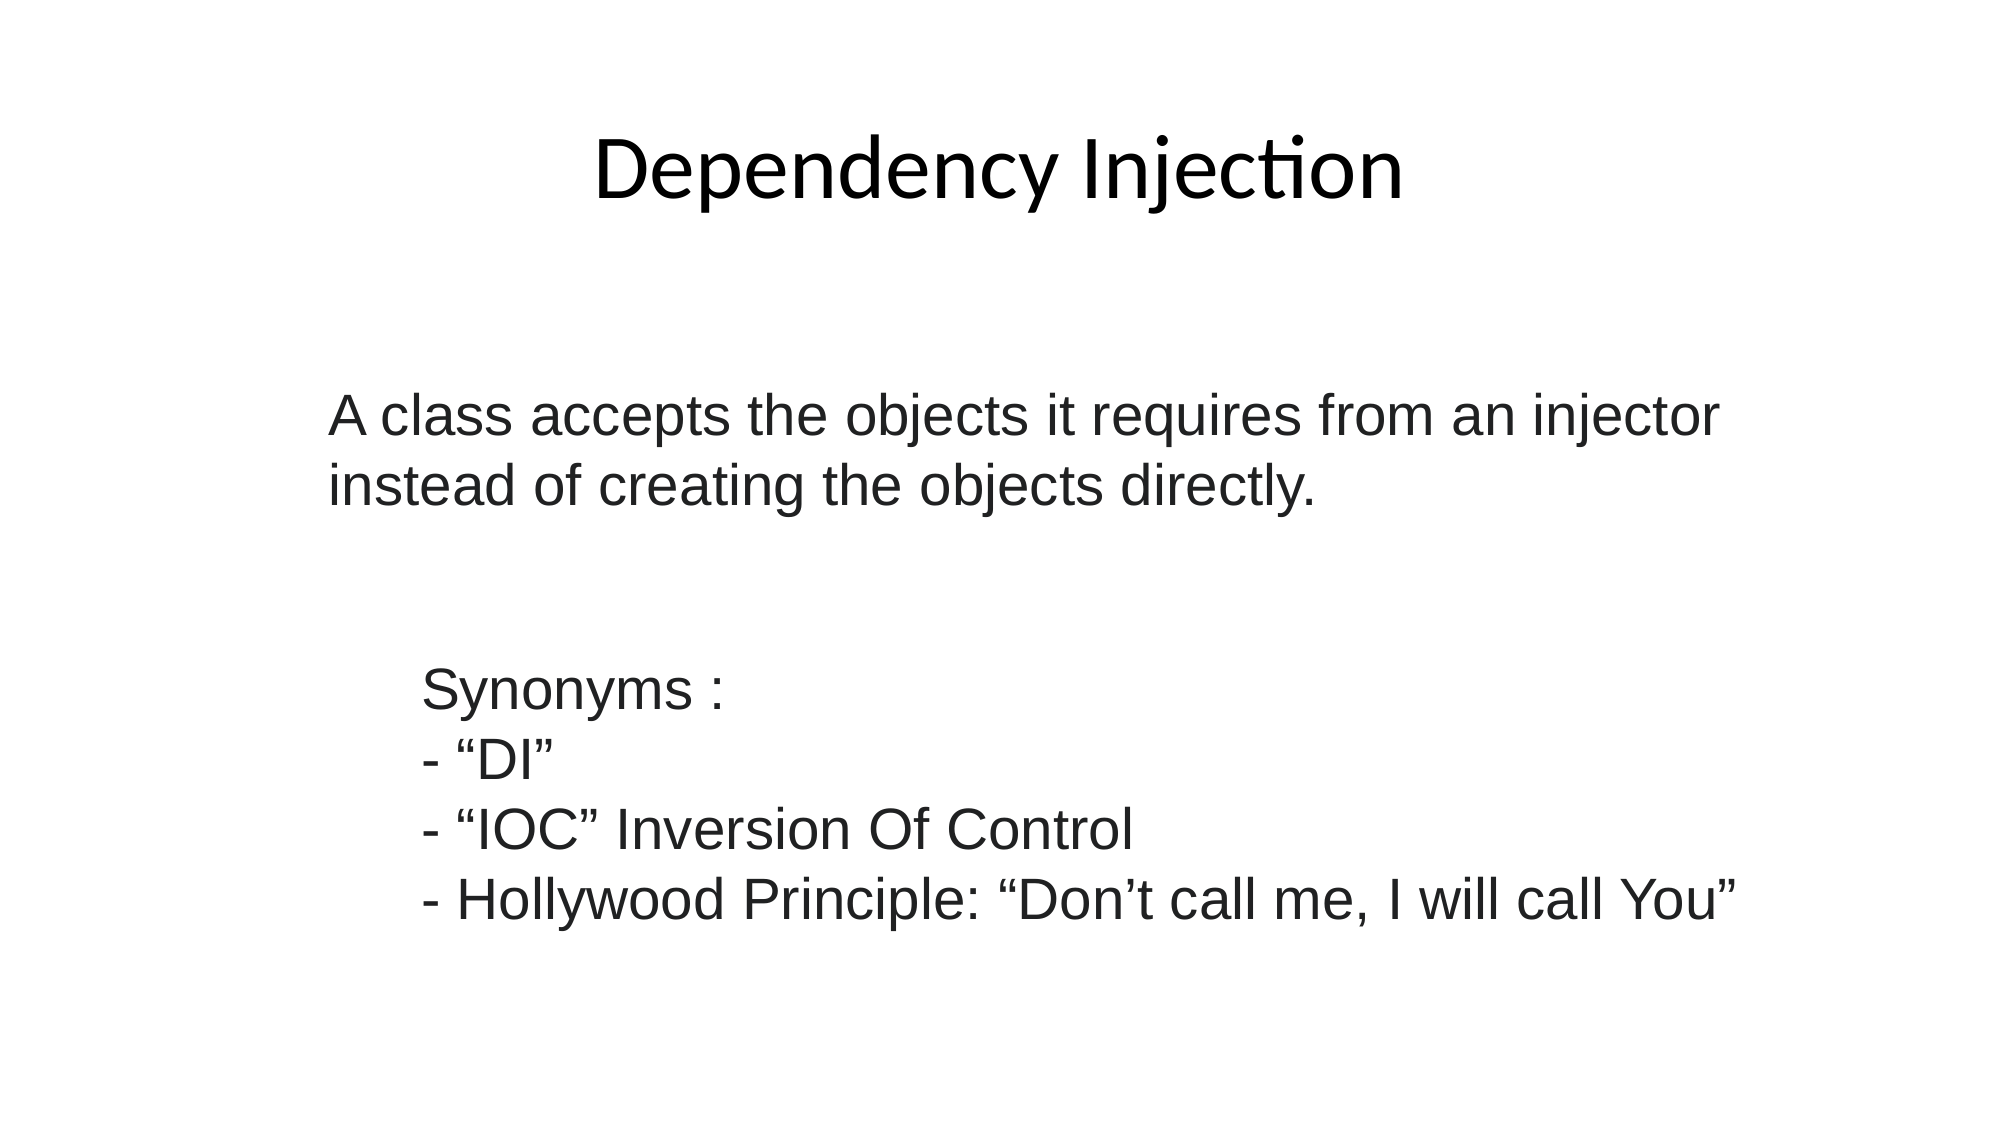

# Dependency Injection
A class accepts the objects it requires from an injector
instead of creating the objects directly.
Synonyms :
- “DI”
- “IOC” Inversion Of Control
- Hollywood Principle: “Don’t call me, I will call You”